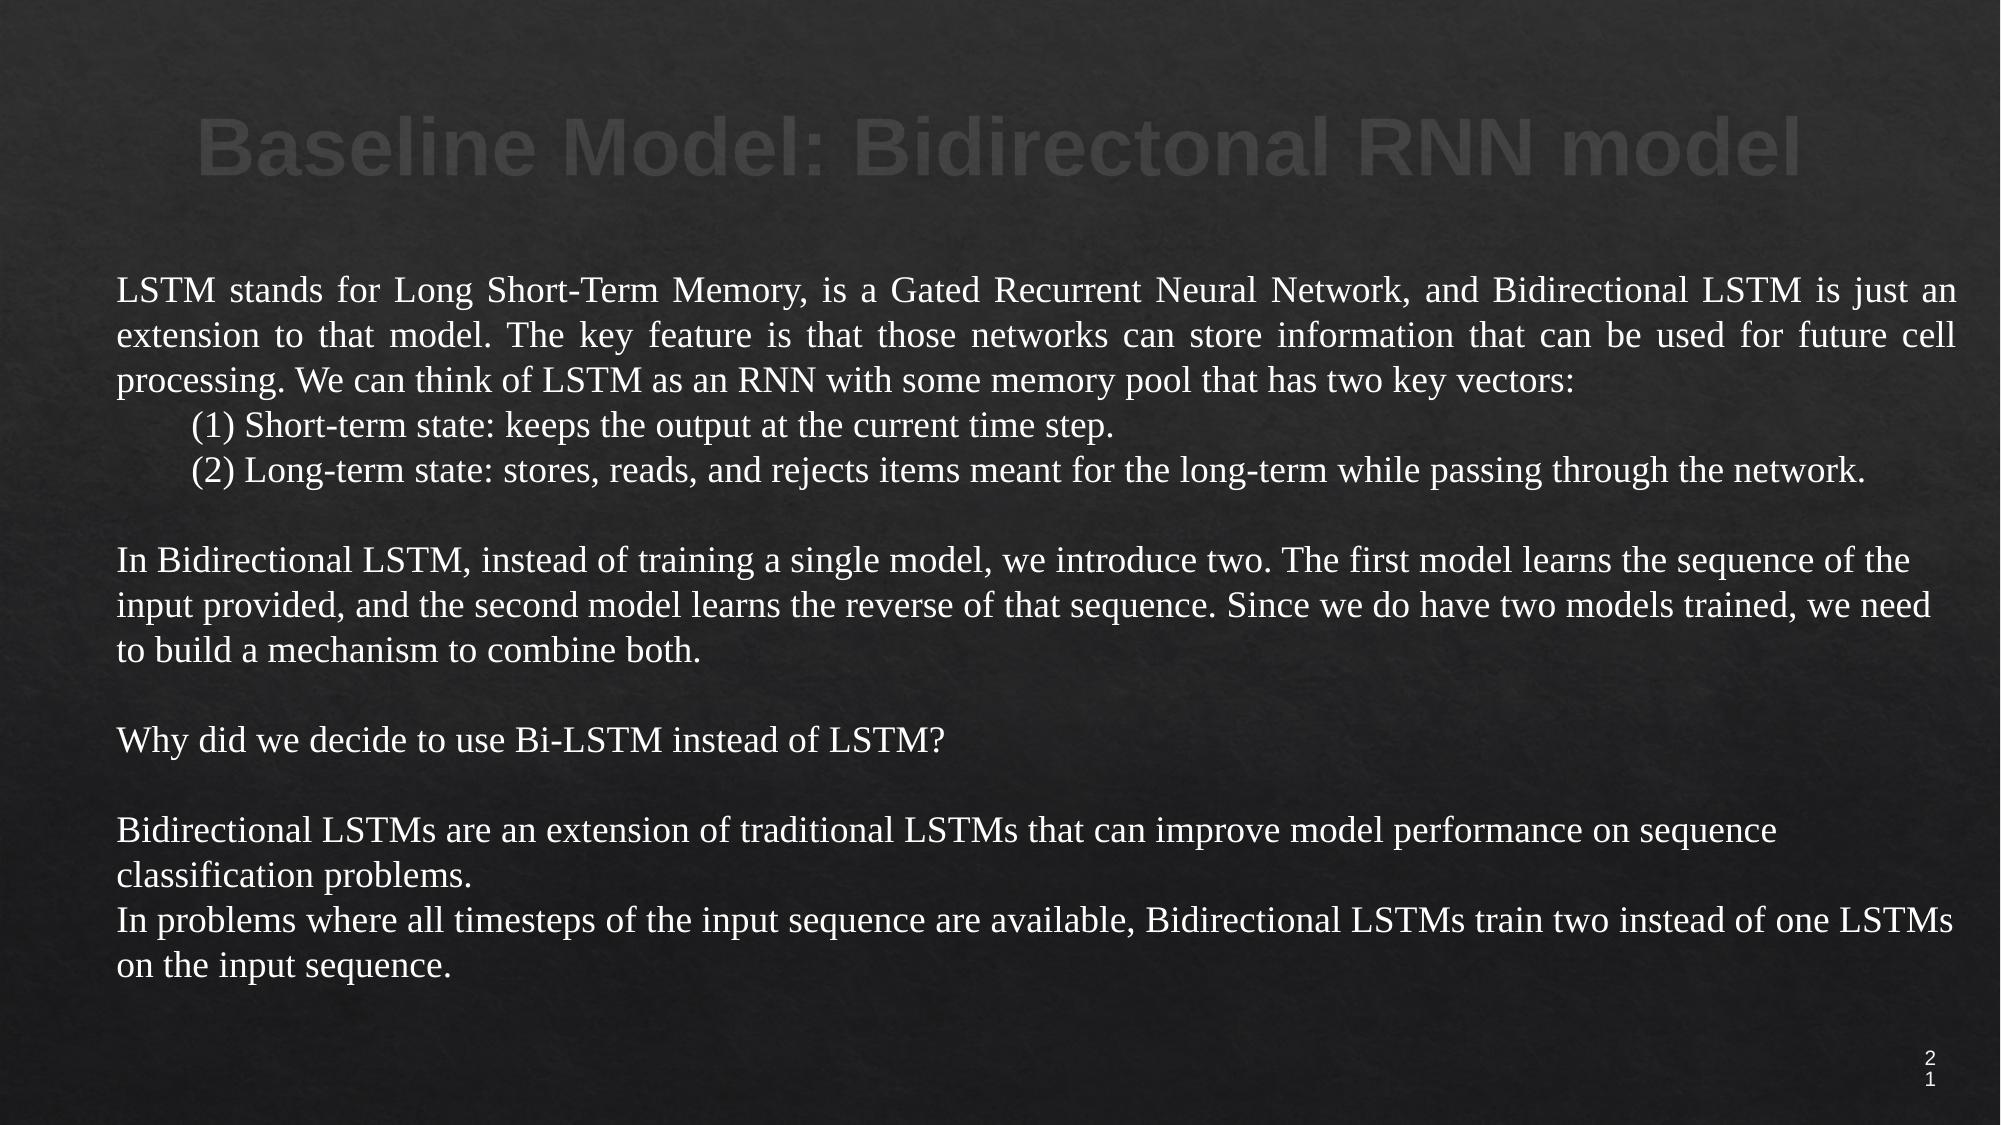

# Baseline Model: Bidirectonal RNN model
LSTM stands for Long Short-Term Memory, is a Gated Recurrent Neural Network, and Bidirectional LSTM is just an extension to that model. The key feature is that those networks can store information that can be used for future cell processing. We can think of LSTM as an RNN with some memory pool that has two key vectors:
(1) Short-term state: keeps the output at the current time step.
(2) Long-term state: stores, reads, and rejects items meant for the long-term while passing through the network.

In Bidirectional LSTM, instead of training a single model, we introduce two. The first model learns the sequence of the input provided, and the second model learns the reverse of that sequence. Since we do have two models trained, we need to build a mechanism to combine both.

Why did we decide to use Bi-LSTM instead of LSTM?

Bidirectional LSTMs are an extension of traditional LSTMs that can improve model performance on sequence classification problems.
In problems where all timesteps of the input sequence are available, Bidirectional LSTMs train two instead of one LSTMs on the input sequence.

21